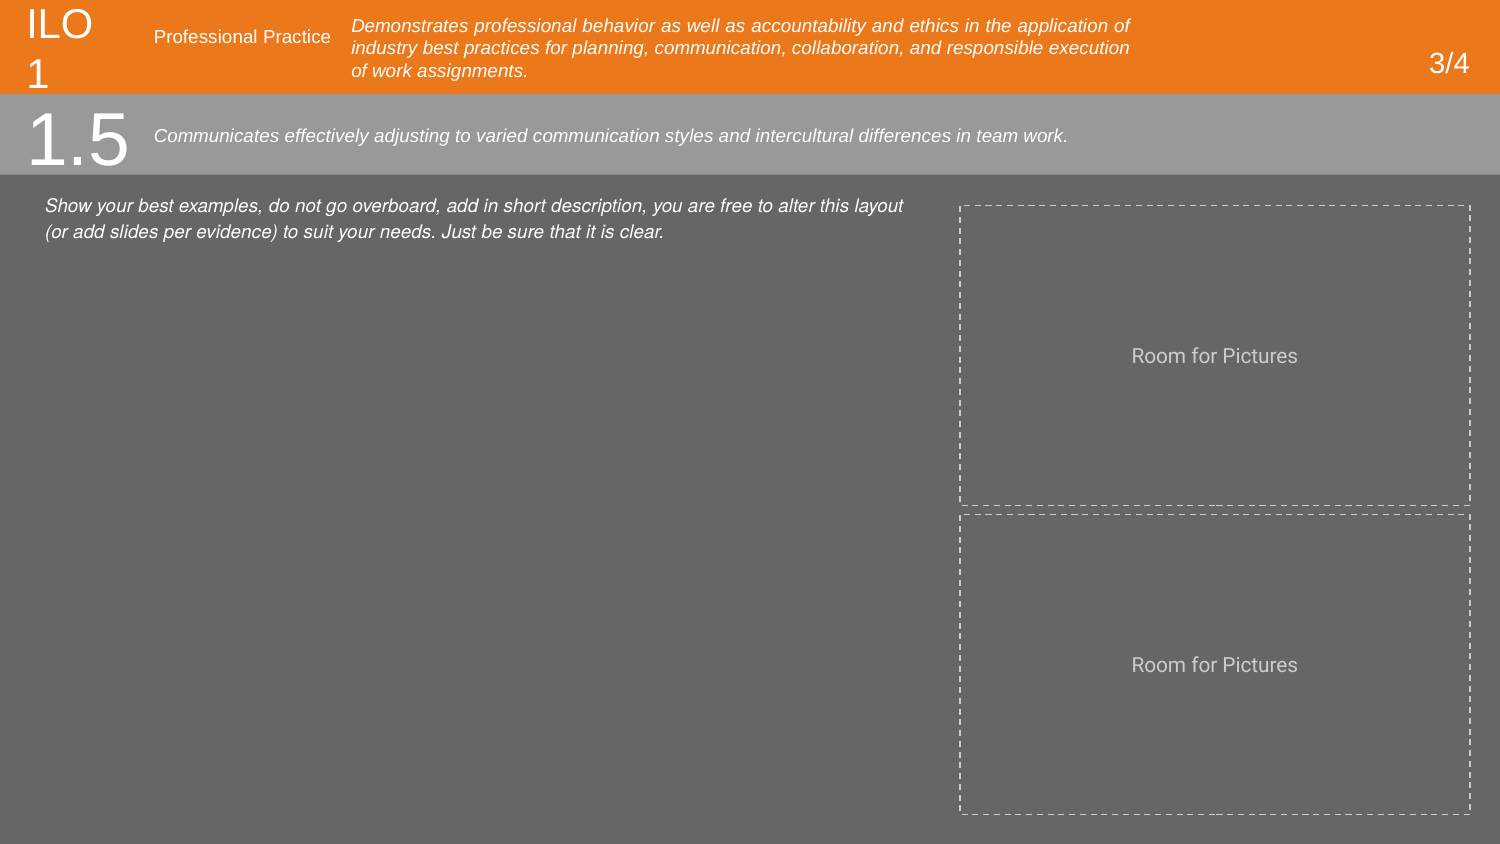

# ILO 1
Professional Practice
Demonstrates professional behavior as well as accountability and ethics in the application of industry best practices for planning, communication, collaboration, and responsible execution of work assignments.
3/4
1.5
Communicates effectively adjusting to varied communication styles and intercultural differences in team work.
Show your best examples, do not go overboard, add in short description, you are free to alter this layout (or add slides per evidence) to suit your needs. Just be sure that it is clear.